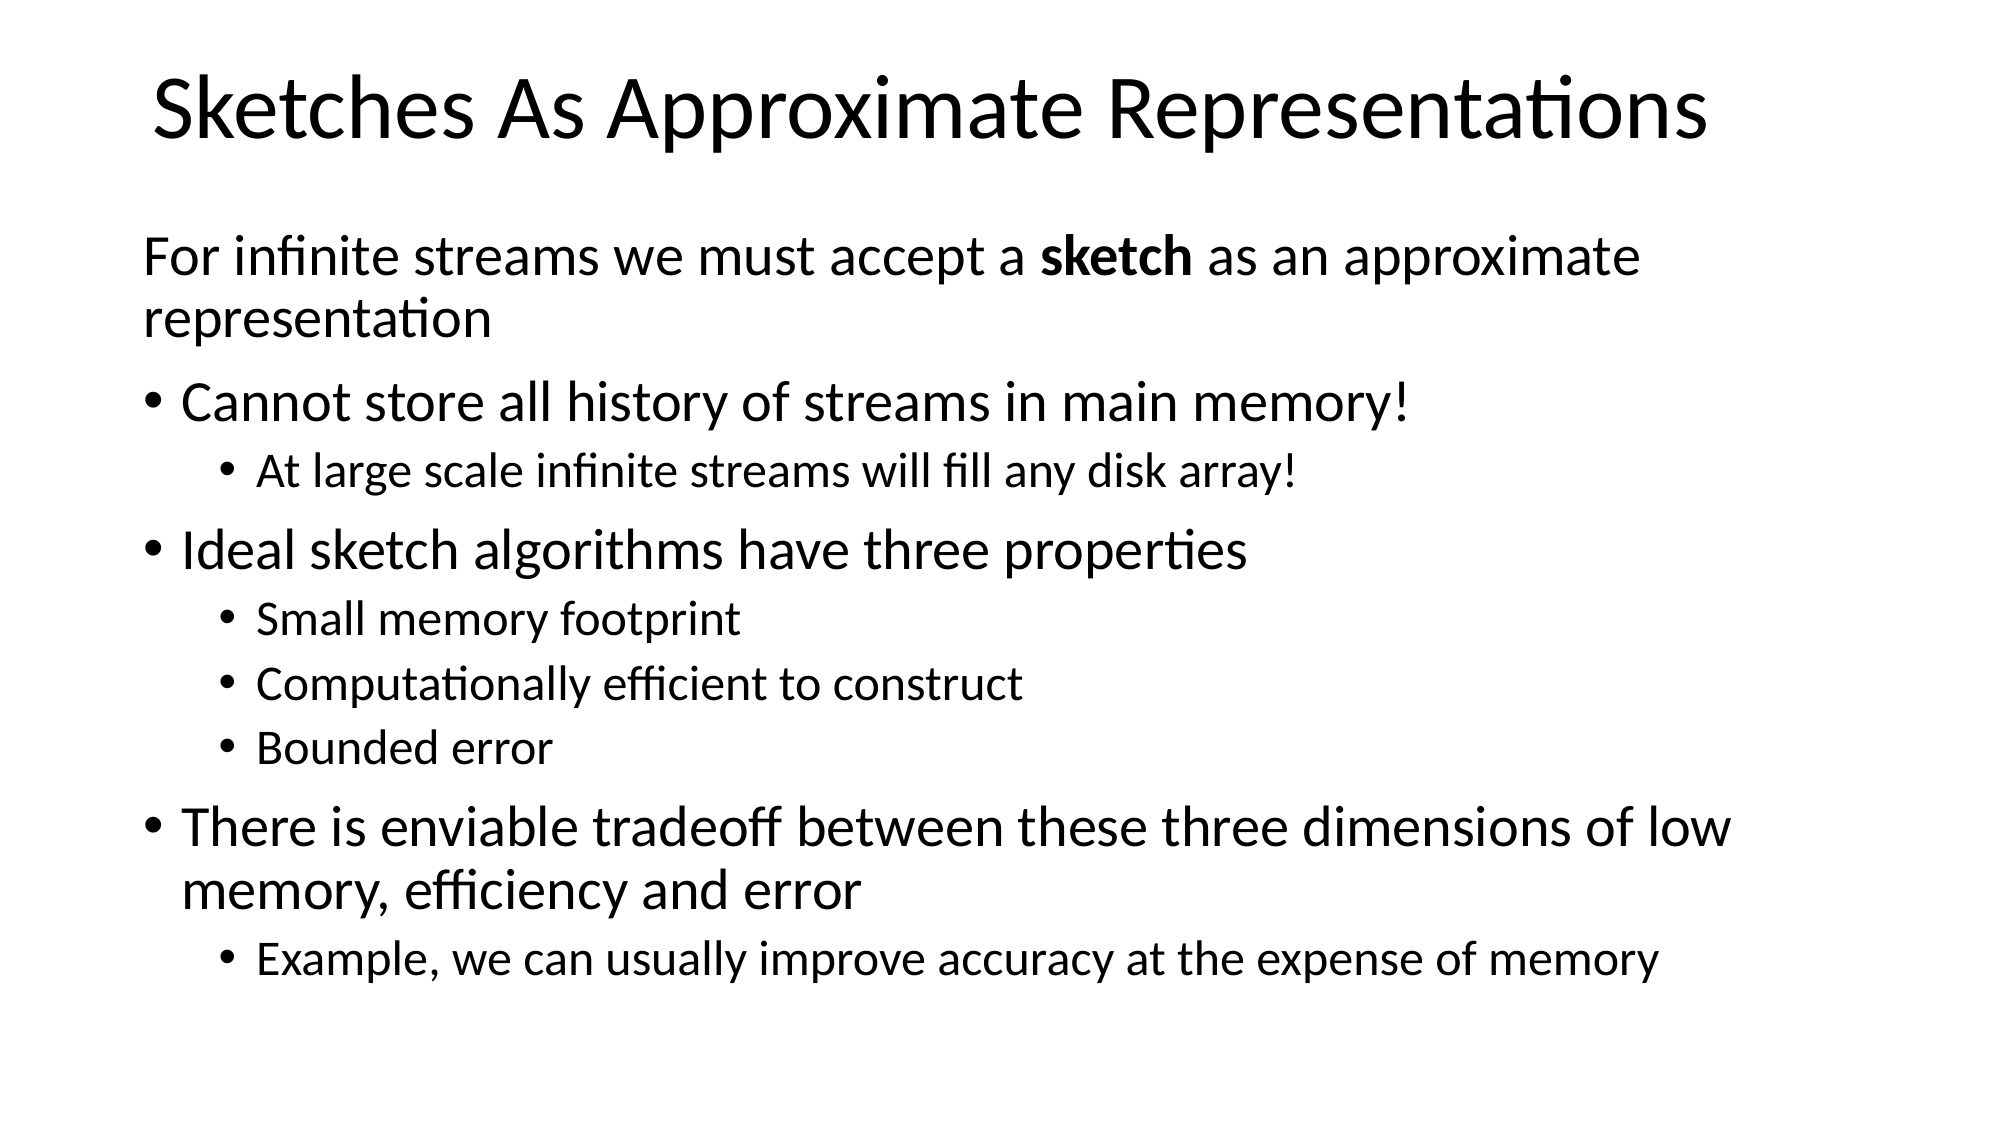

Sketches As Approximate Representations
For infinite streams we must accept a sketch as an approximate representation
Cannot store all history of streams in main memory!
At large scale infinite streams will fill any disk array!
Ideal sketch algorithms have three properties
Small memory footprint
Computationally efficient to construct
Bounded error
There is enviable tradeoff between these three dimensions of low memory, efficiency and error
Example, we can usually improve accuracy at the expense of memory